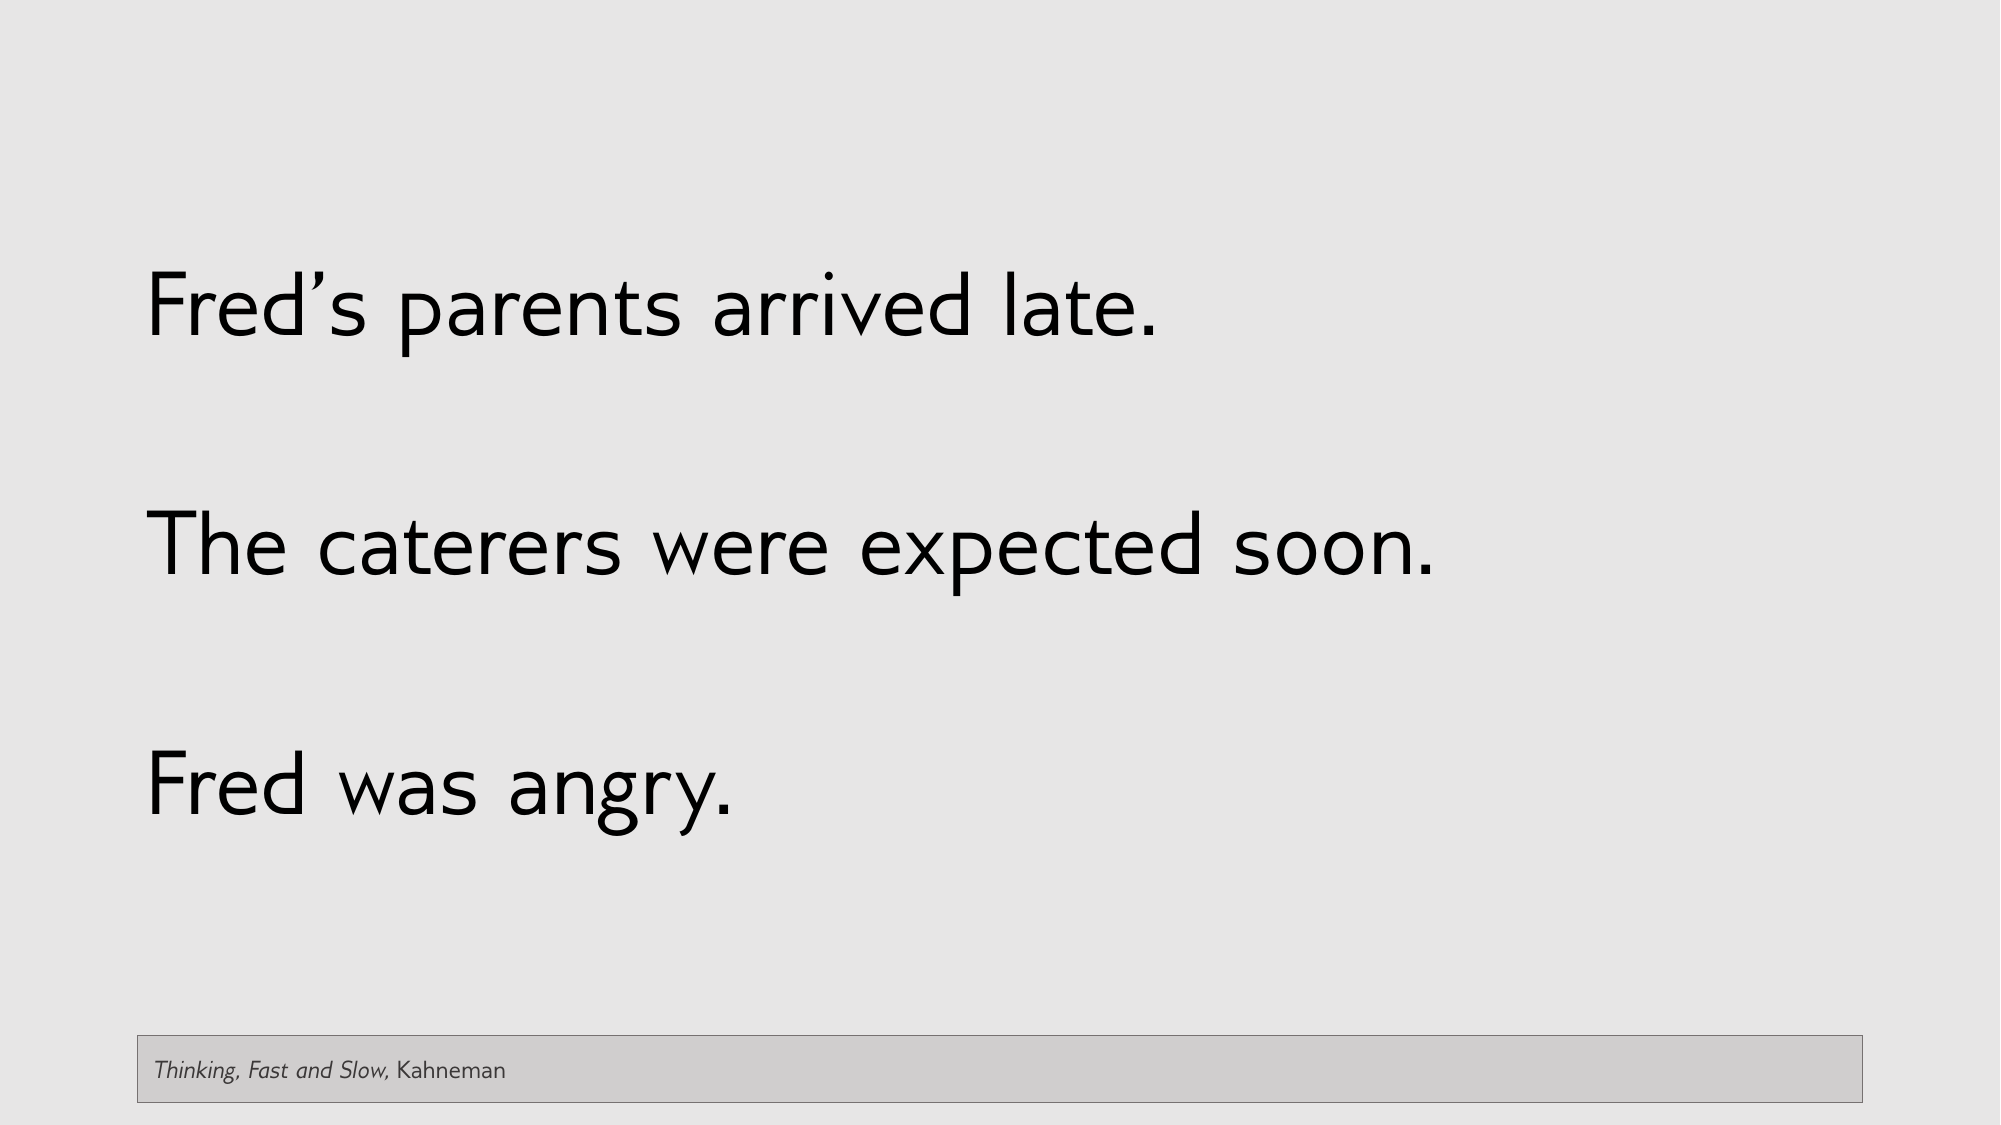

Fred’s parents arrived late.

The caterers were expected soon.

Fred was angry.

Thinking, Fast and Slow, Kahneman